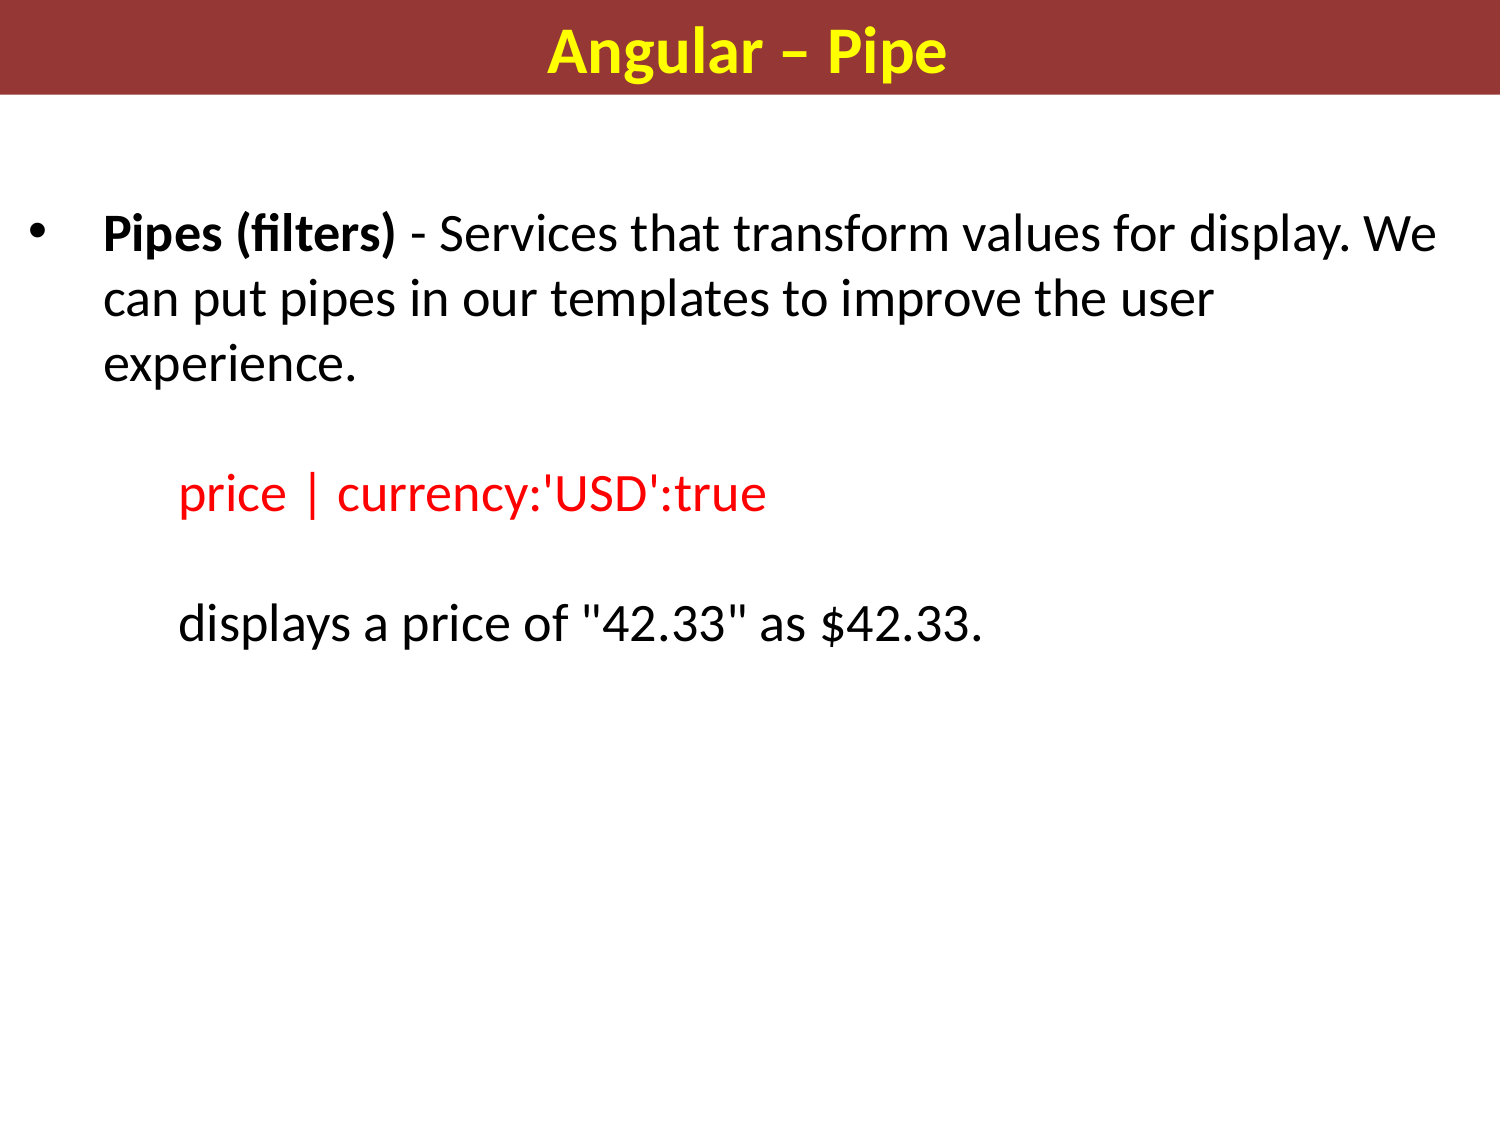

Angular – Pipe

Pipes (filters) - Services that transform values for display. We can put pipes in our templates to improve the user experience.

	price | currency:'USD':true

	displays a price of "42.33" as $42.33.